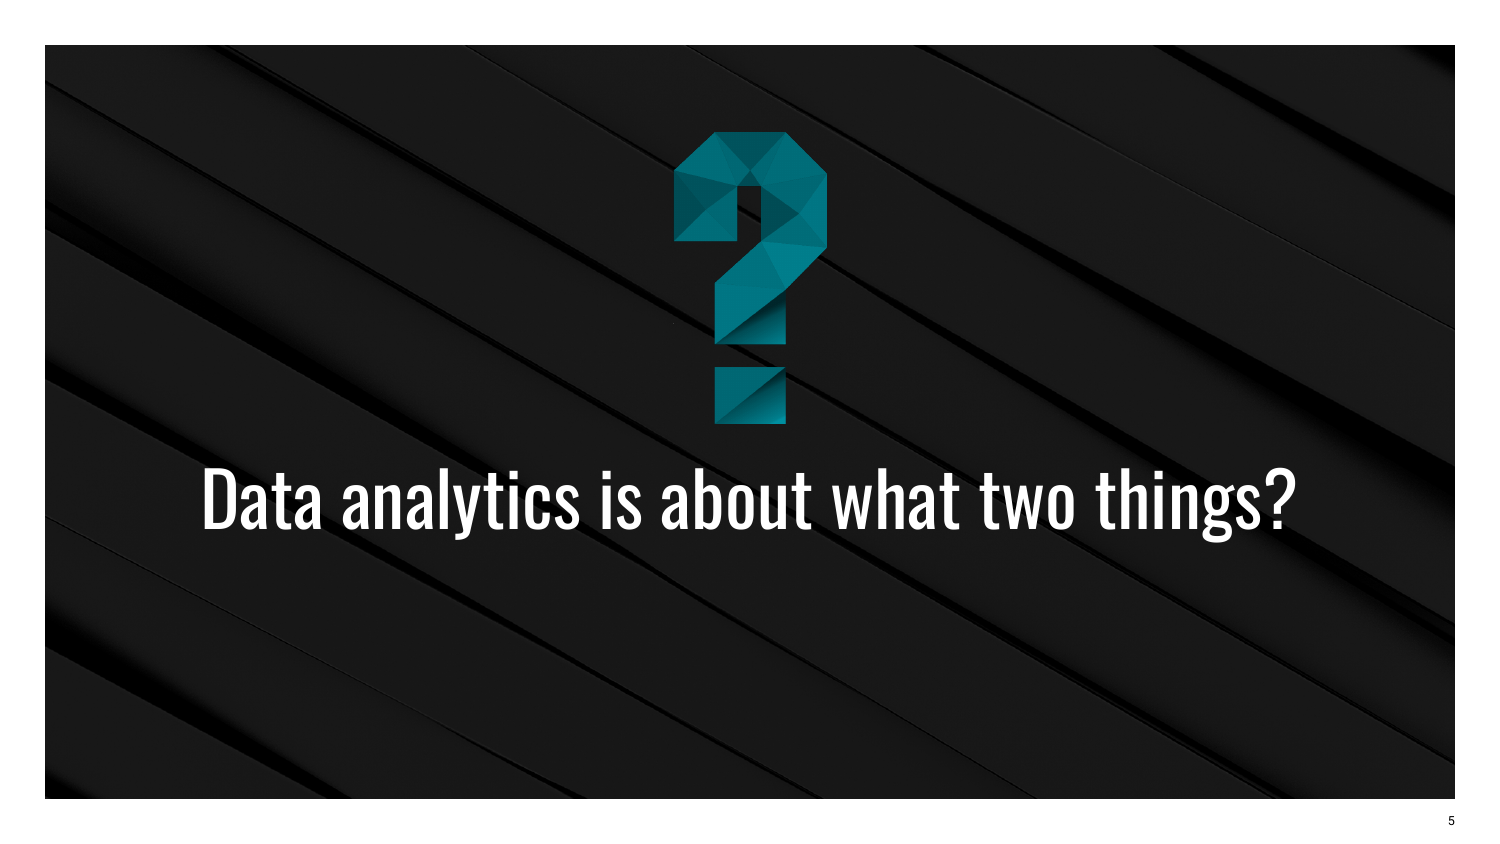

# Data analytics is about what two things?